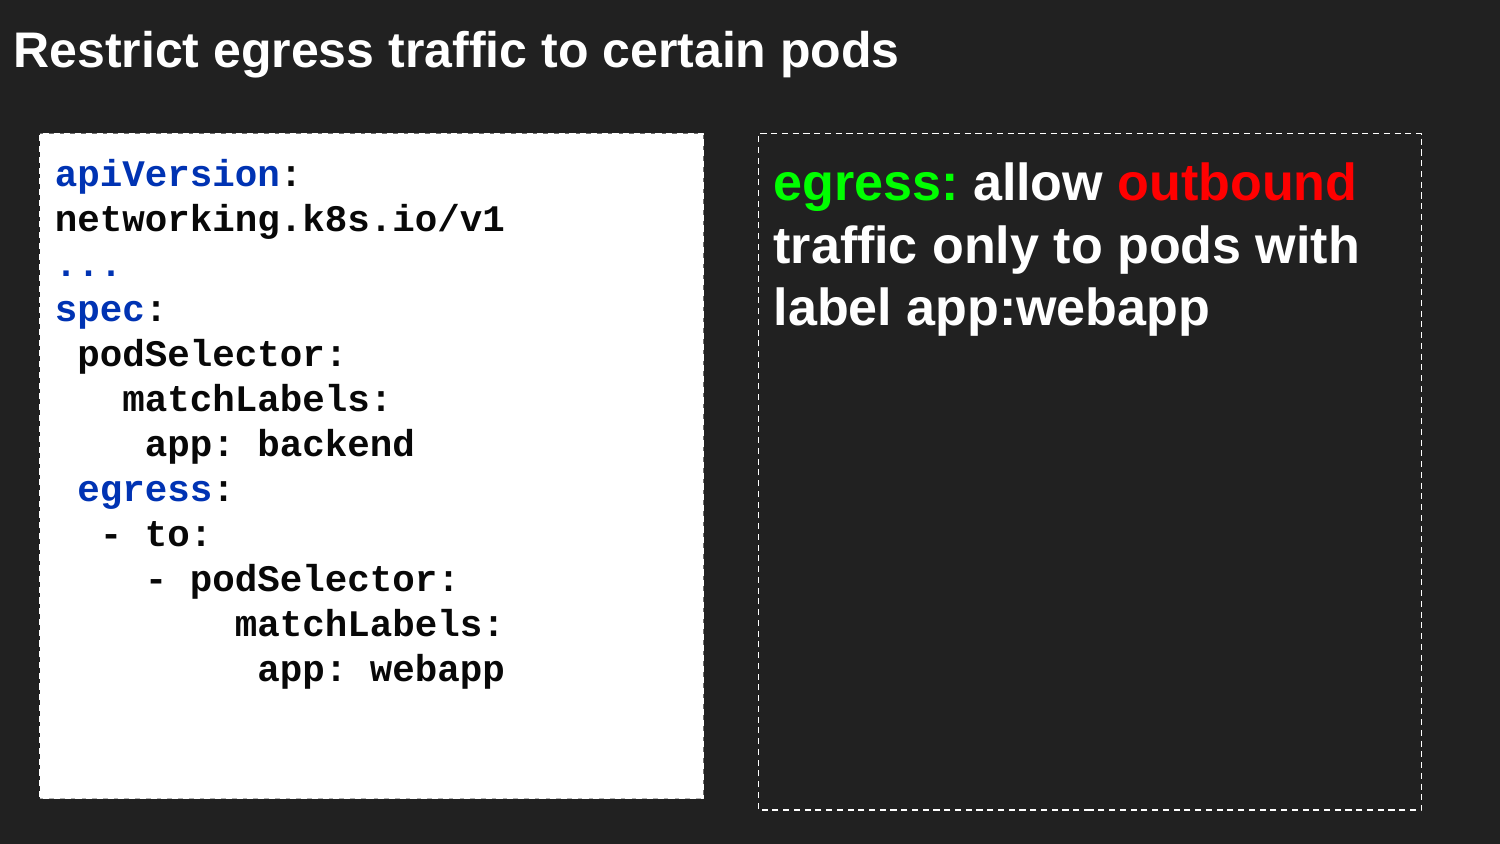

Restrict egress traffic to certain pods

# Secret
apiVersion: networking.k8s.io/v1
...
spec:
 podSelector:
   matchLabels:
    app: backend
 egress:
  - to:
    - podSelector:
        matchLabels:
         app: webapp
egress: allow outbound traffic only to pods with label app:webapp